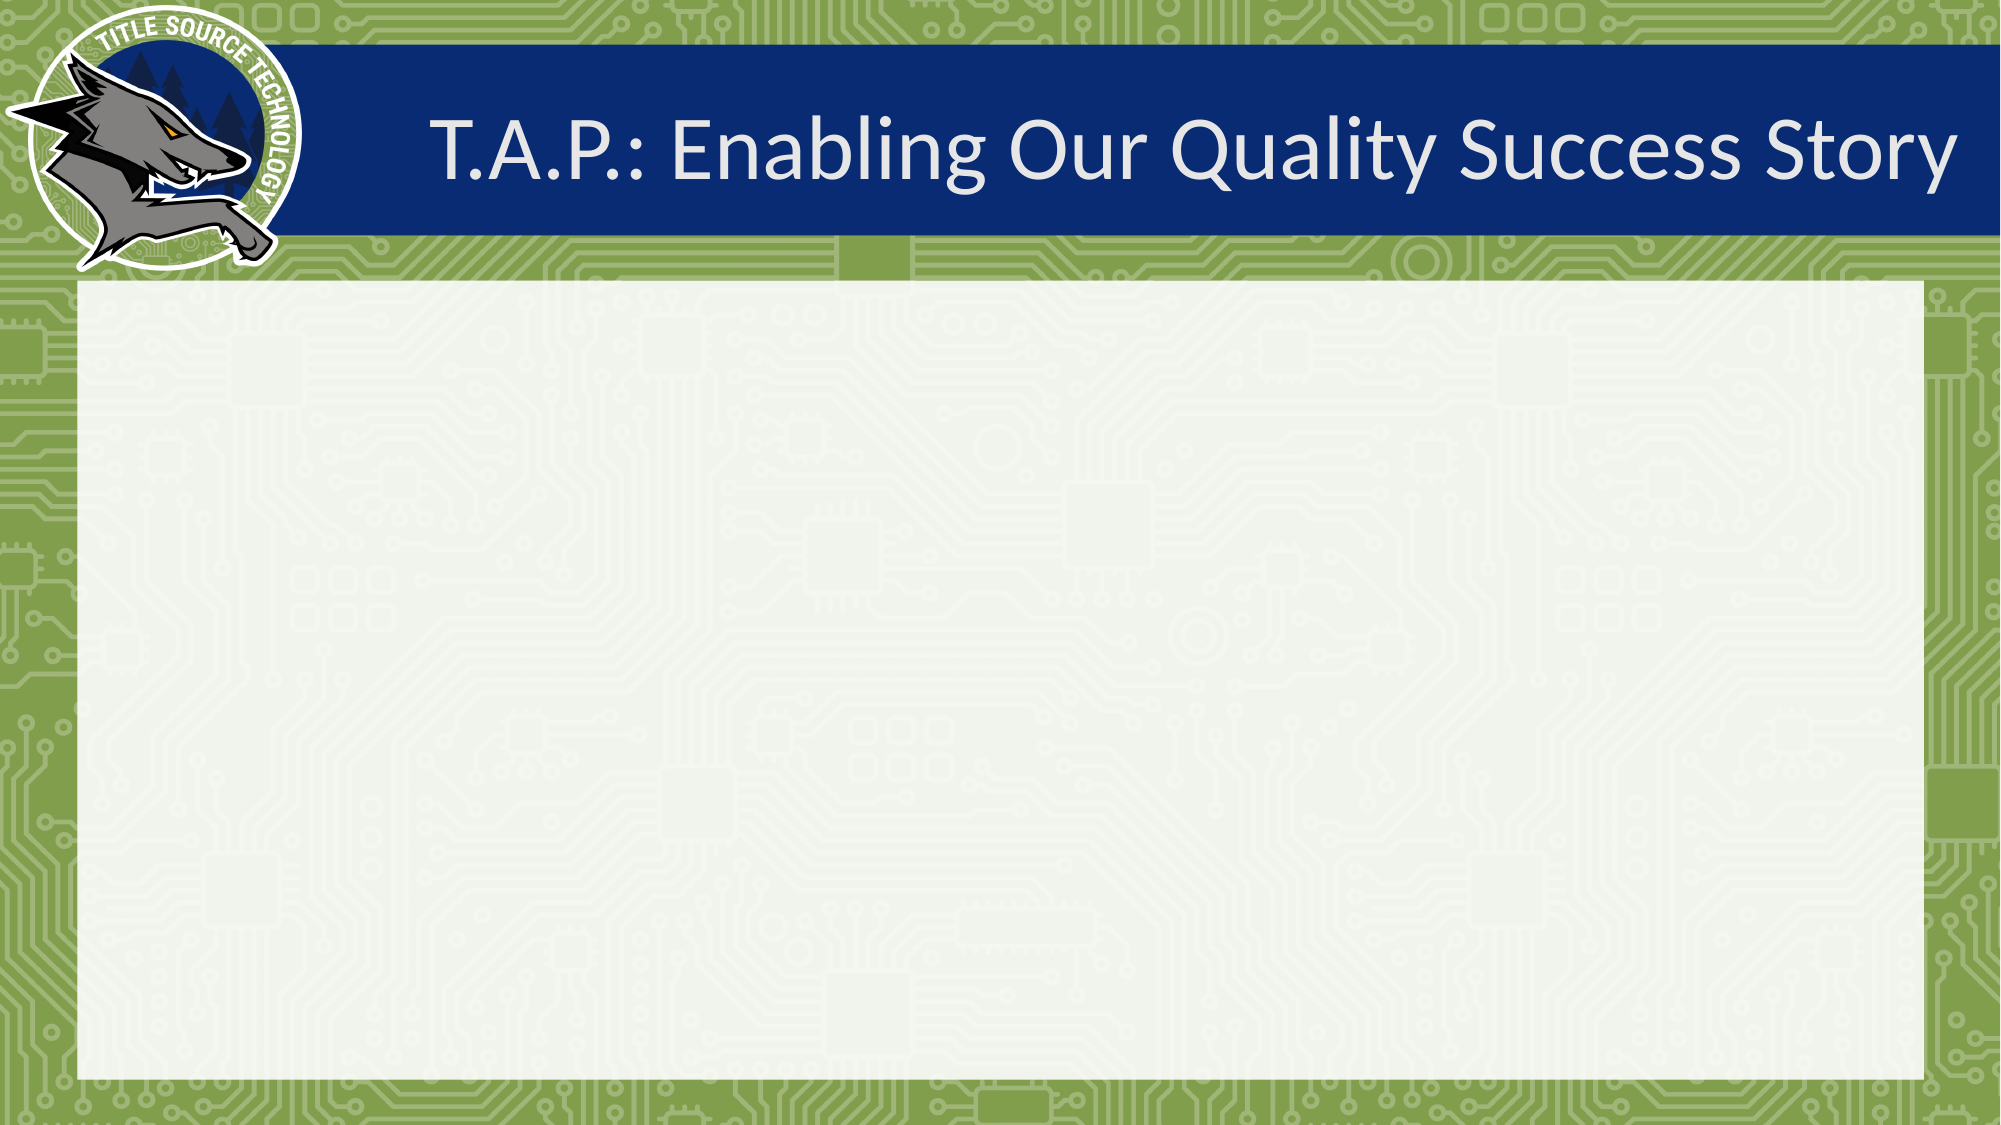

# T.A.P.: Enabling Our Quality Success Story